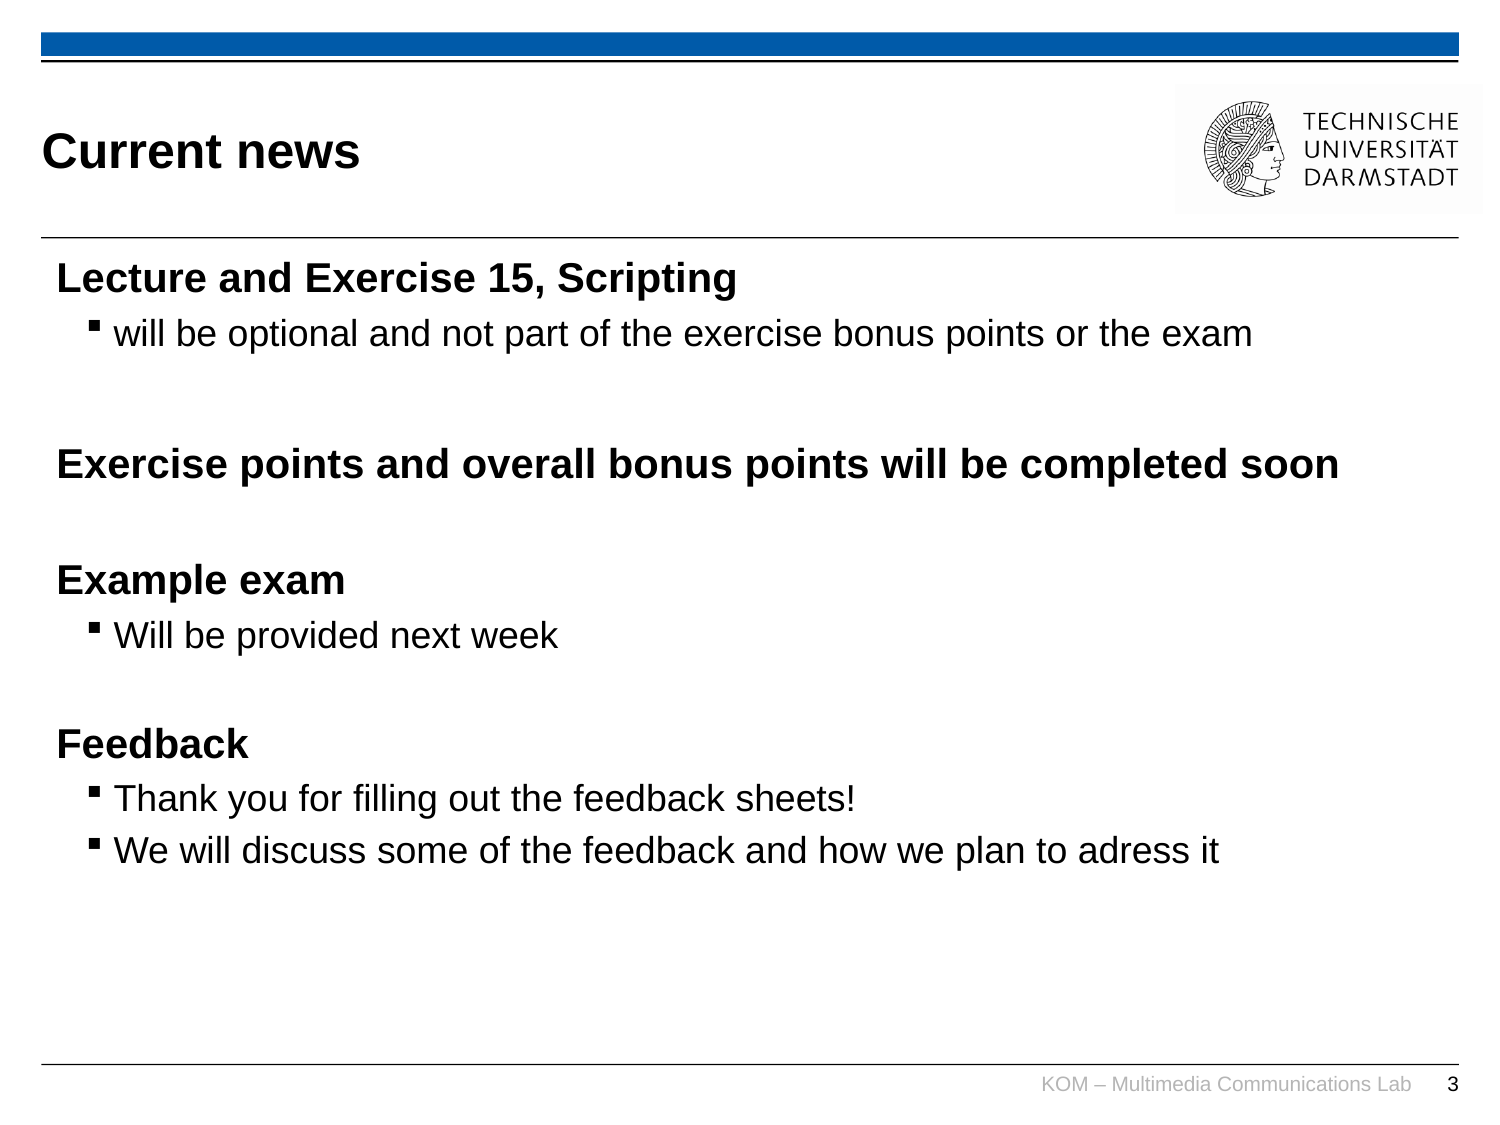

# Current news
Lecture and Exercise 15, Scripting
will be optional and not part of the exercise bonus points or the exam

Exercise points and overall bonus points will be completed soon

Example exam
Will be provided next week

Feedback
Thank you for filling out the feedback sheets!
We will discuss some of the feedback and how we plan to adress it